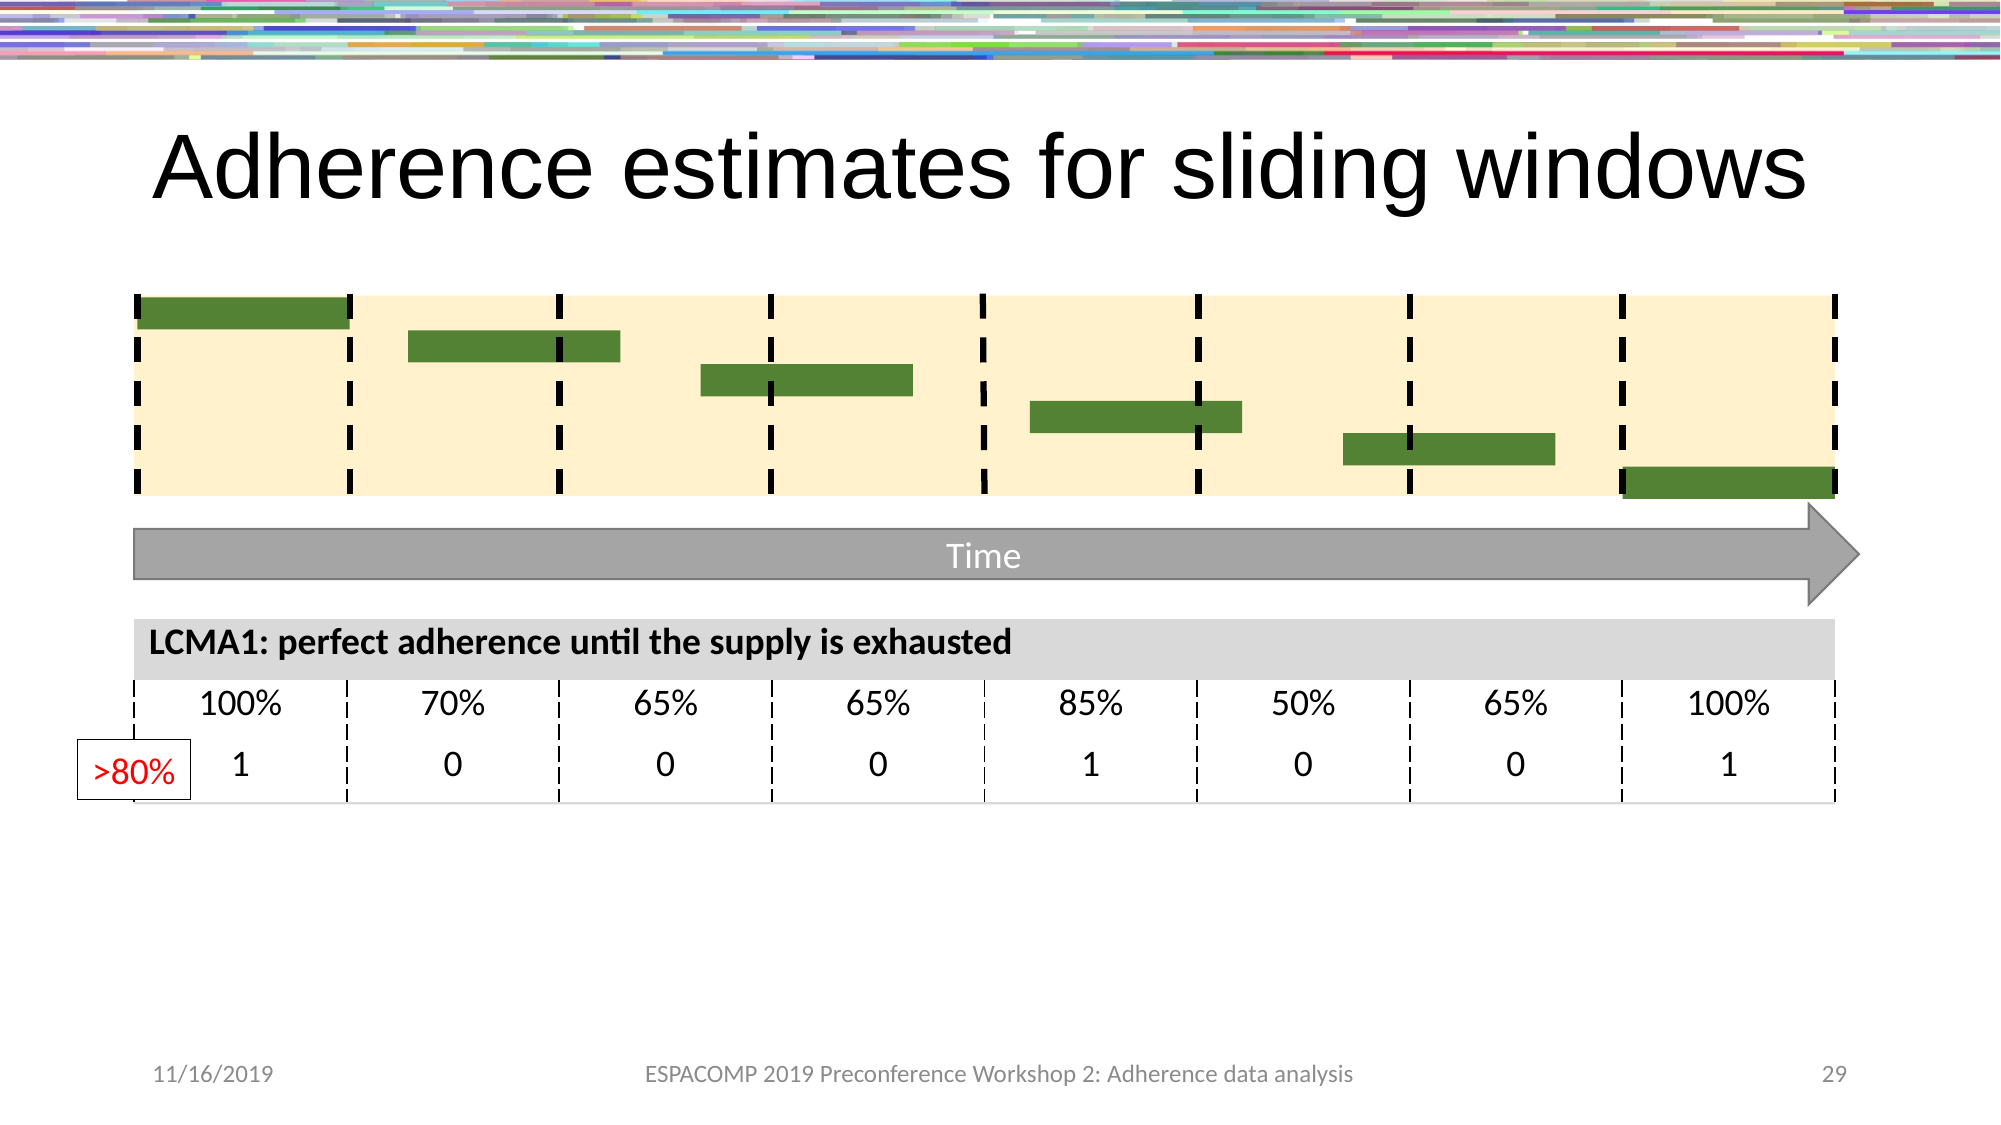

# Adherence estimates for sliding windows

Time
| LCMA1: perfect adherence until the supply is exhausted |  |  |  |  |  |  |  |
| --- | --- | --- | --- | --- | --- | --- | --- |
| 100% | 70% | 65% | 65% | 85% | 50% | 65% | 100% |
| 1 | 0 | 0 | 0 | 1 | 0 | 0 | 1 |
| LCMA2: administration is evenly distributed over the time between refills |  |  |  |  |  |  |  |
| 75% | 75% | 70% | 65% | 65% | 70% | 70% | 100% |
| 0 | 0 | 0 | 0 | 0 | 0 | 0 | 1 |
>80%

>80%
11/16/2019
ESPACOMP 2019 Preconference Workshop 2: Adherence data analysis
29